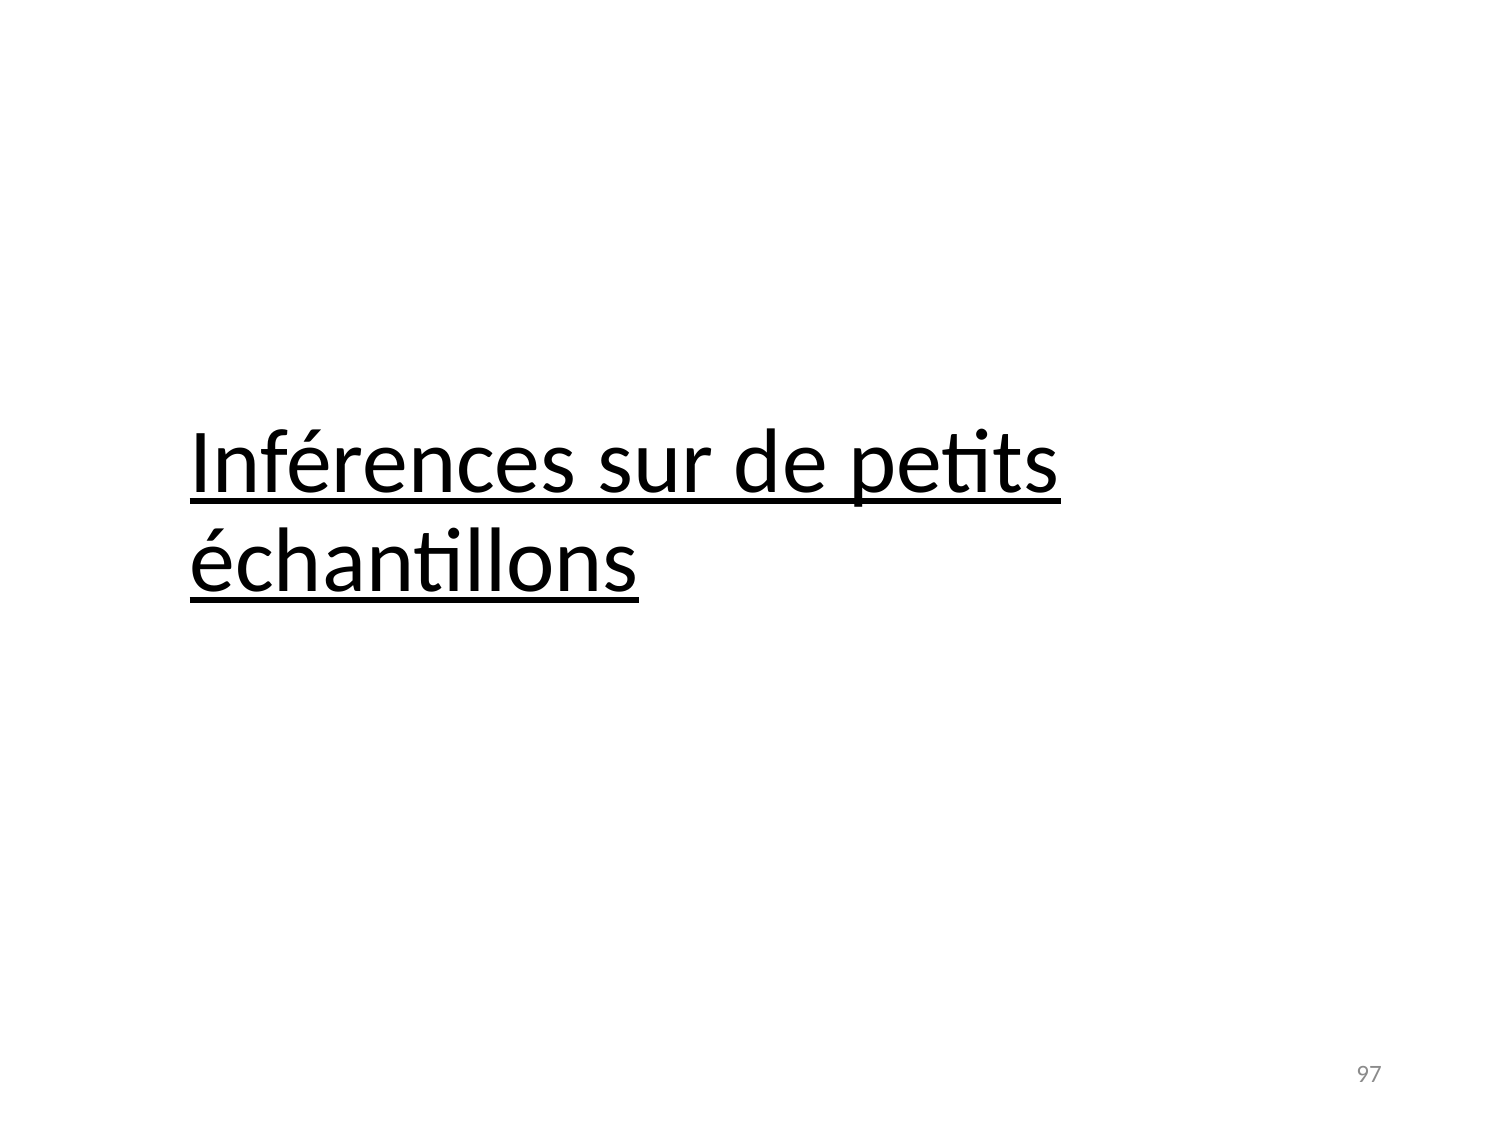

# Inférences sur de petits échantillons
97